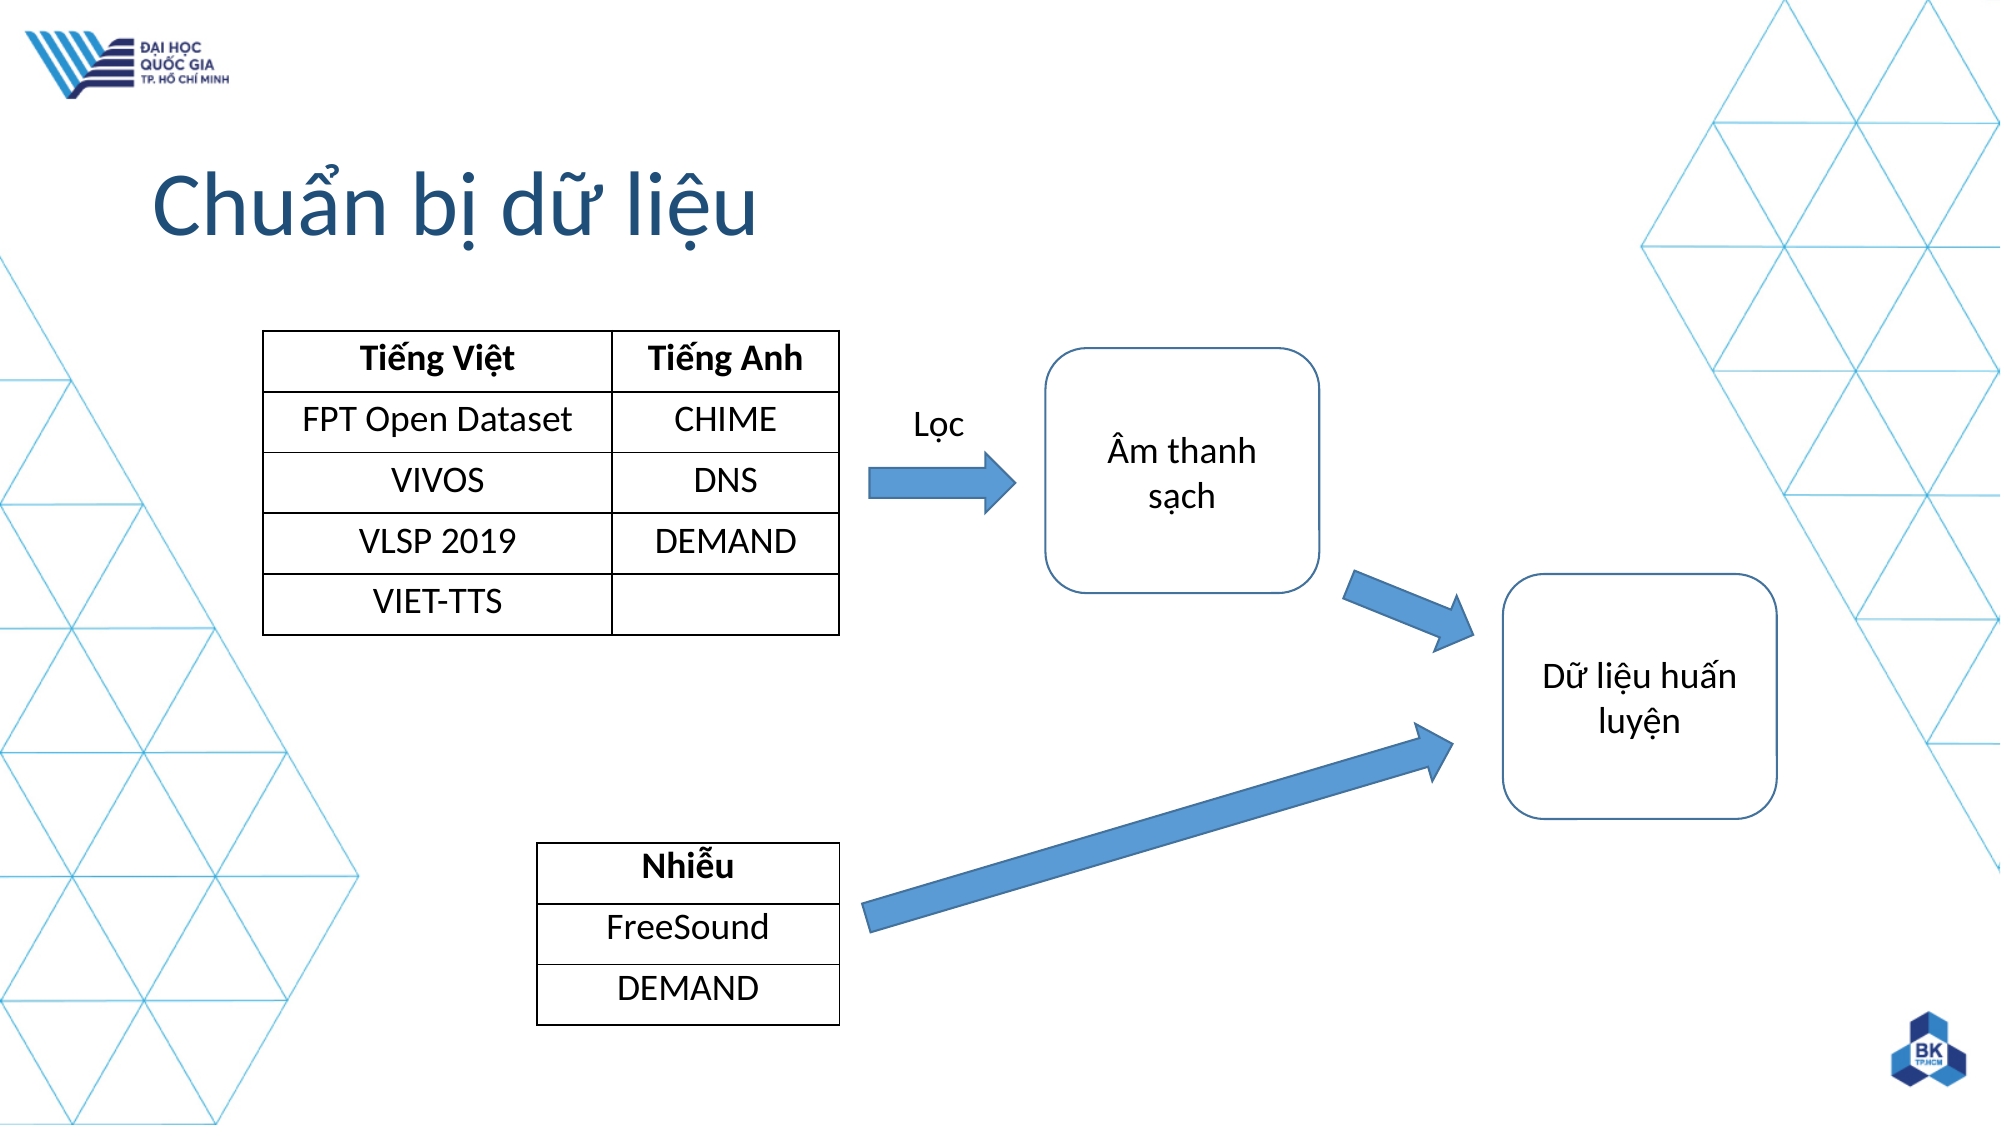

# Chuẩn bị dữ liệu
| Tiếng Việt | Tiếng Anh |
| --- | --- |
| FPT Open Dataset | CHIME |
| VIVOS | DNS |
| VLSP 2019 | DEMAND |
| VIET-TTS |  |
Âm thanh sạch
Lọc

Dữ liệu huấn luyện

| Nhiễu |
| --- |
| FreeSound |
| DEMAND |
44